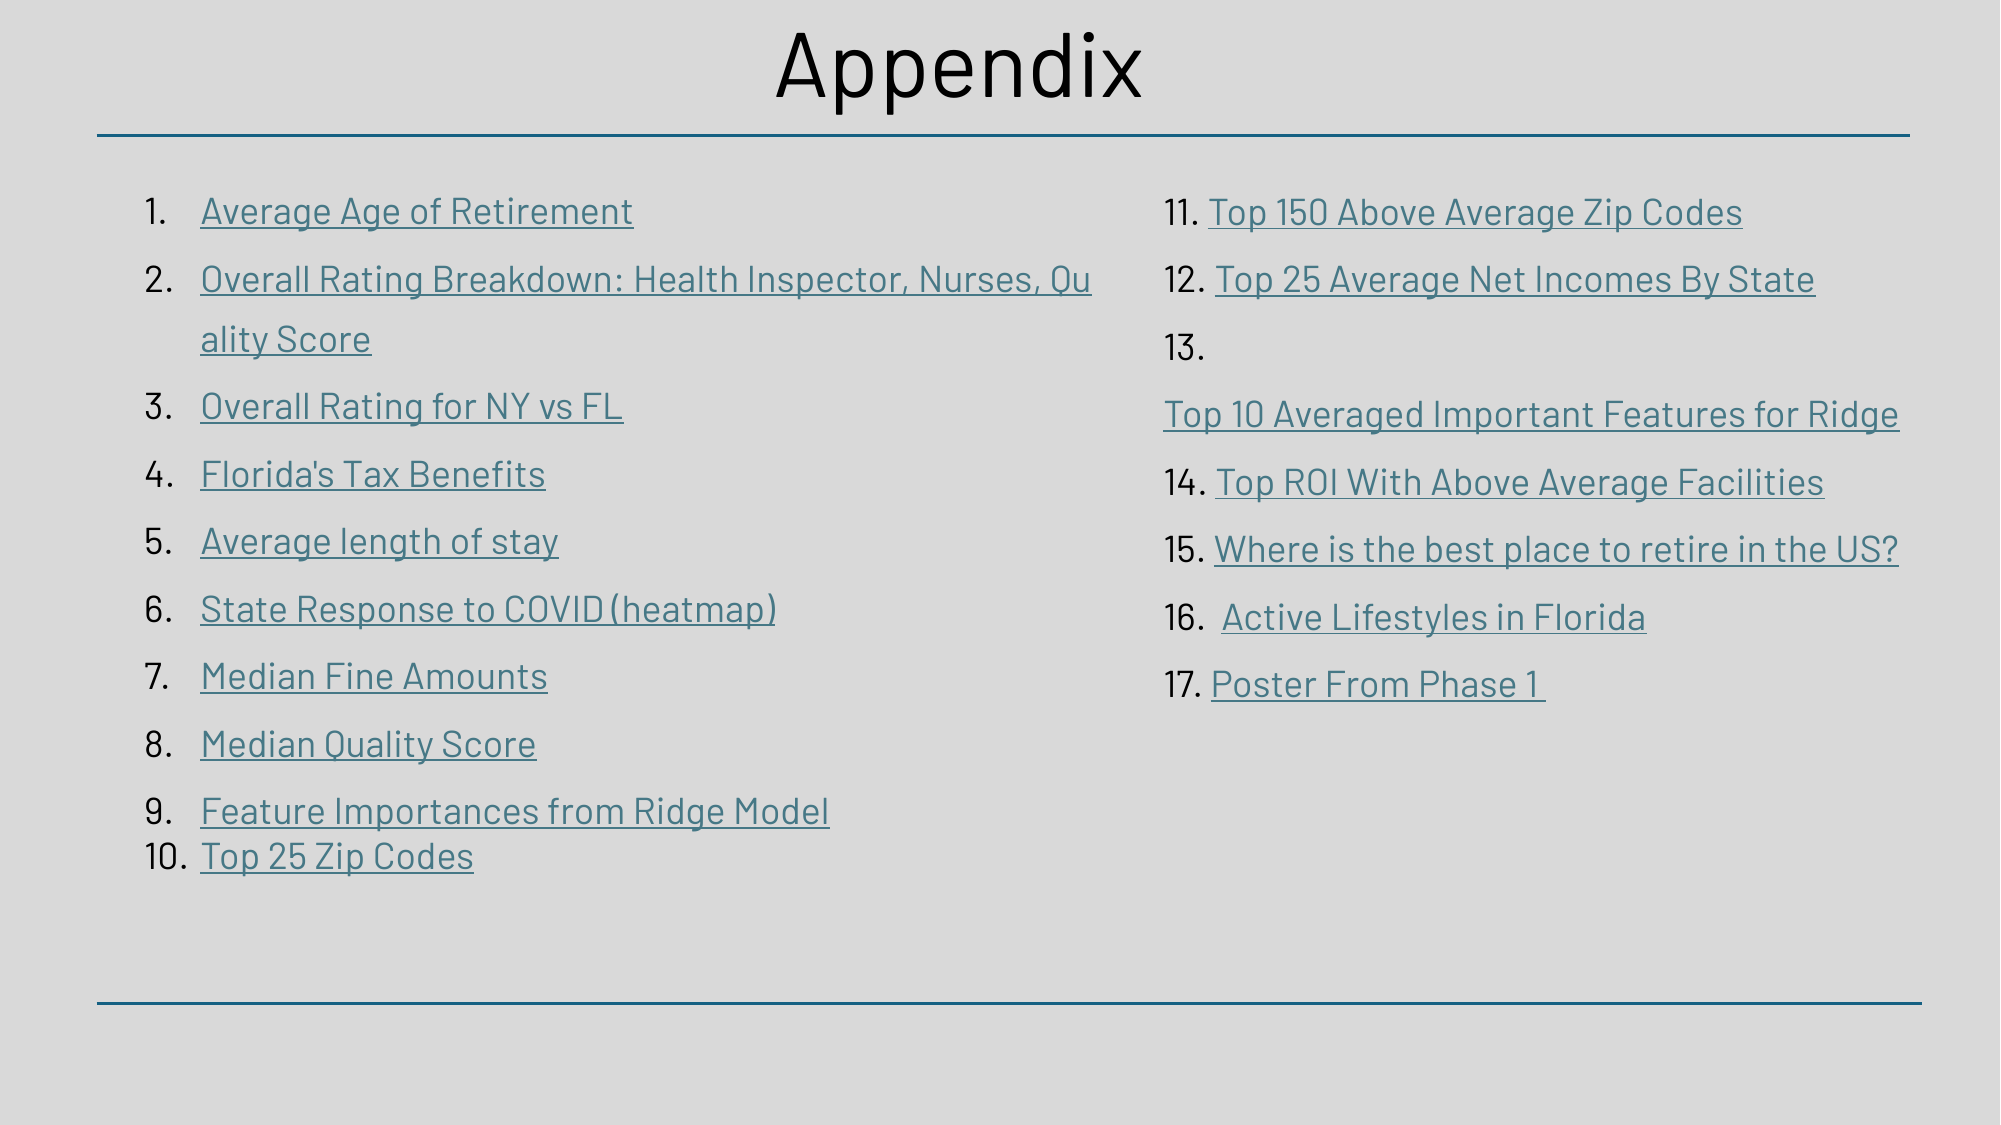

# Appendix
Average Age of Retirement
Overall Rating Breakdown: Health Inspector, Nurses, Quality Score
Overall Rating for NY vs FL
Florida's Tax Benefits
Average length of stay
State Response to COVID (heatmap)
Median Fine Amounts
Median Quality Score
Feature Importances from Ridge Model
Top 25 Zip Codes
11. Top 150 Above Average Zip Codes
12. Top 25 Average Net Incomes By State
13. Top 10 Averaged Important Features for Ridge
14. Top ROI With Above Average Facilities
15. Where is the best place to retire in the US?
16.  Active Lifestyles in Florida
17. Poster From Phase 1